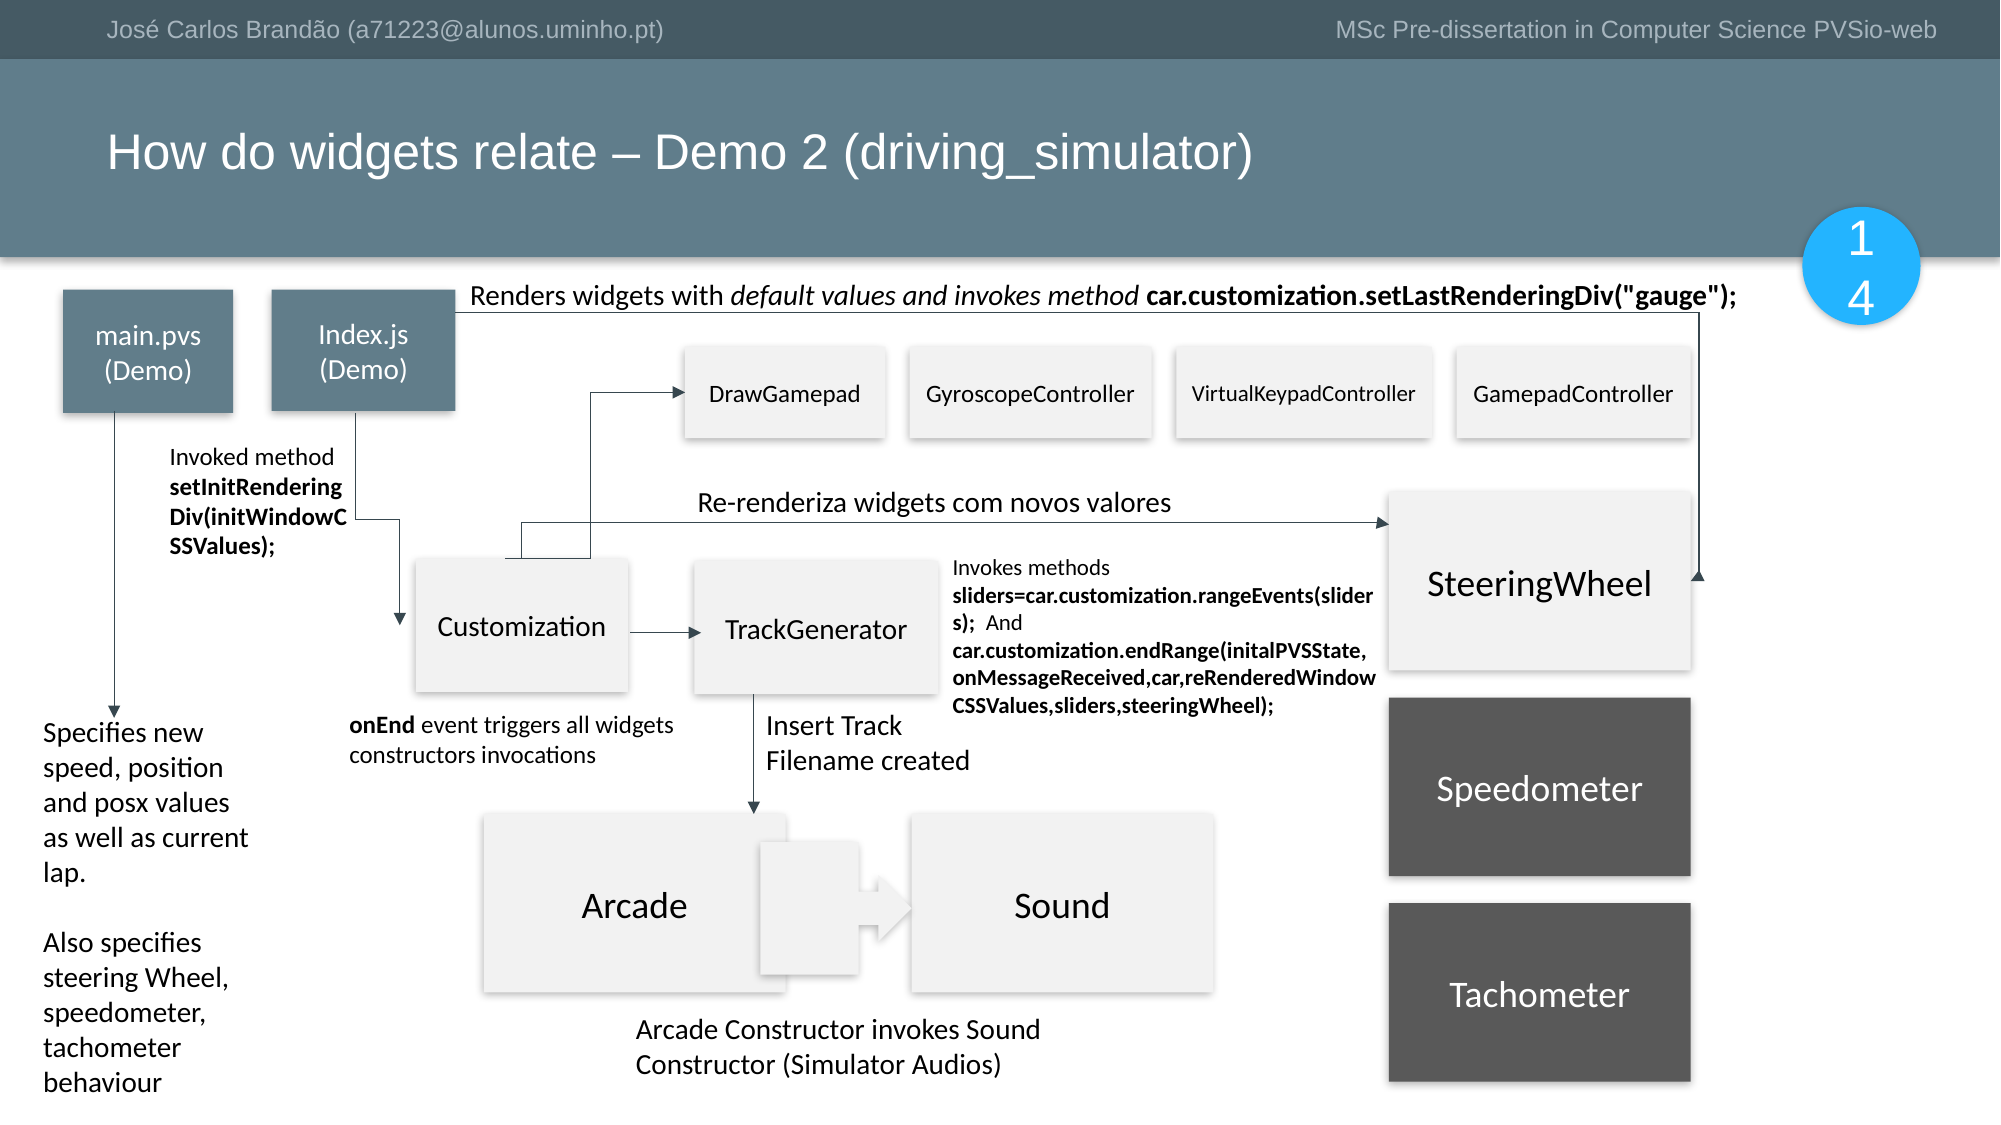

José Carlos Brandão (a71223@alunos.uminho.pt)
MSc Pre-dissertation in Computer Science PVSio-web

How do widgets relate – Demo 2 (driving_simulator)

14
Renders widgets with default values and invokes method car.customization.setLastRenderingDiv("gauge");
main.pvs (Demo)
Index.js (Demo)
DrawGamepad
GyroscopeController
VirtualKeypadController
GamepadController
Invoked method setInitRenderingDiv(initWindowCSSValues);
Re-renderiza widgets com novos valores
SteeringWheel
Invokes methods sliders=car.customization.rangeEvents(sliders);  And car.customization.endRange(initalPVSState,onMessageReceived,car,reRenderedWindowCSSValues,sliders,steeringWheel);
Customization
TrackGenerator
Speedometer
Insert Track Filename created
onEnd event triggers all widgets constructors invocations
Specifies new speed, position and posx values as well as current lap.

Also specifies steering Wheel, speedometer, tachometer behaviour
Arcade
Sound

Tachometer
Arcade Constructor invokes Sound Constructor (Simulator Audios)